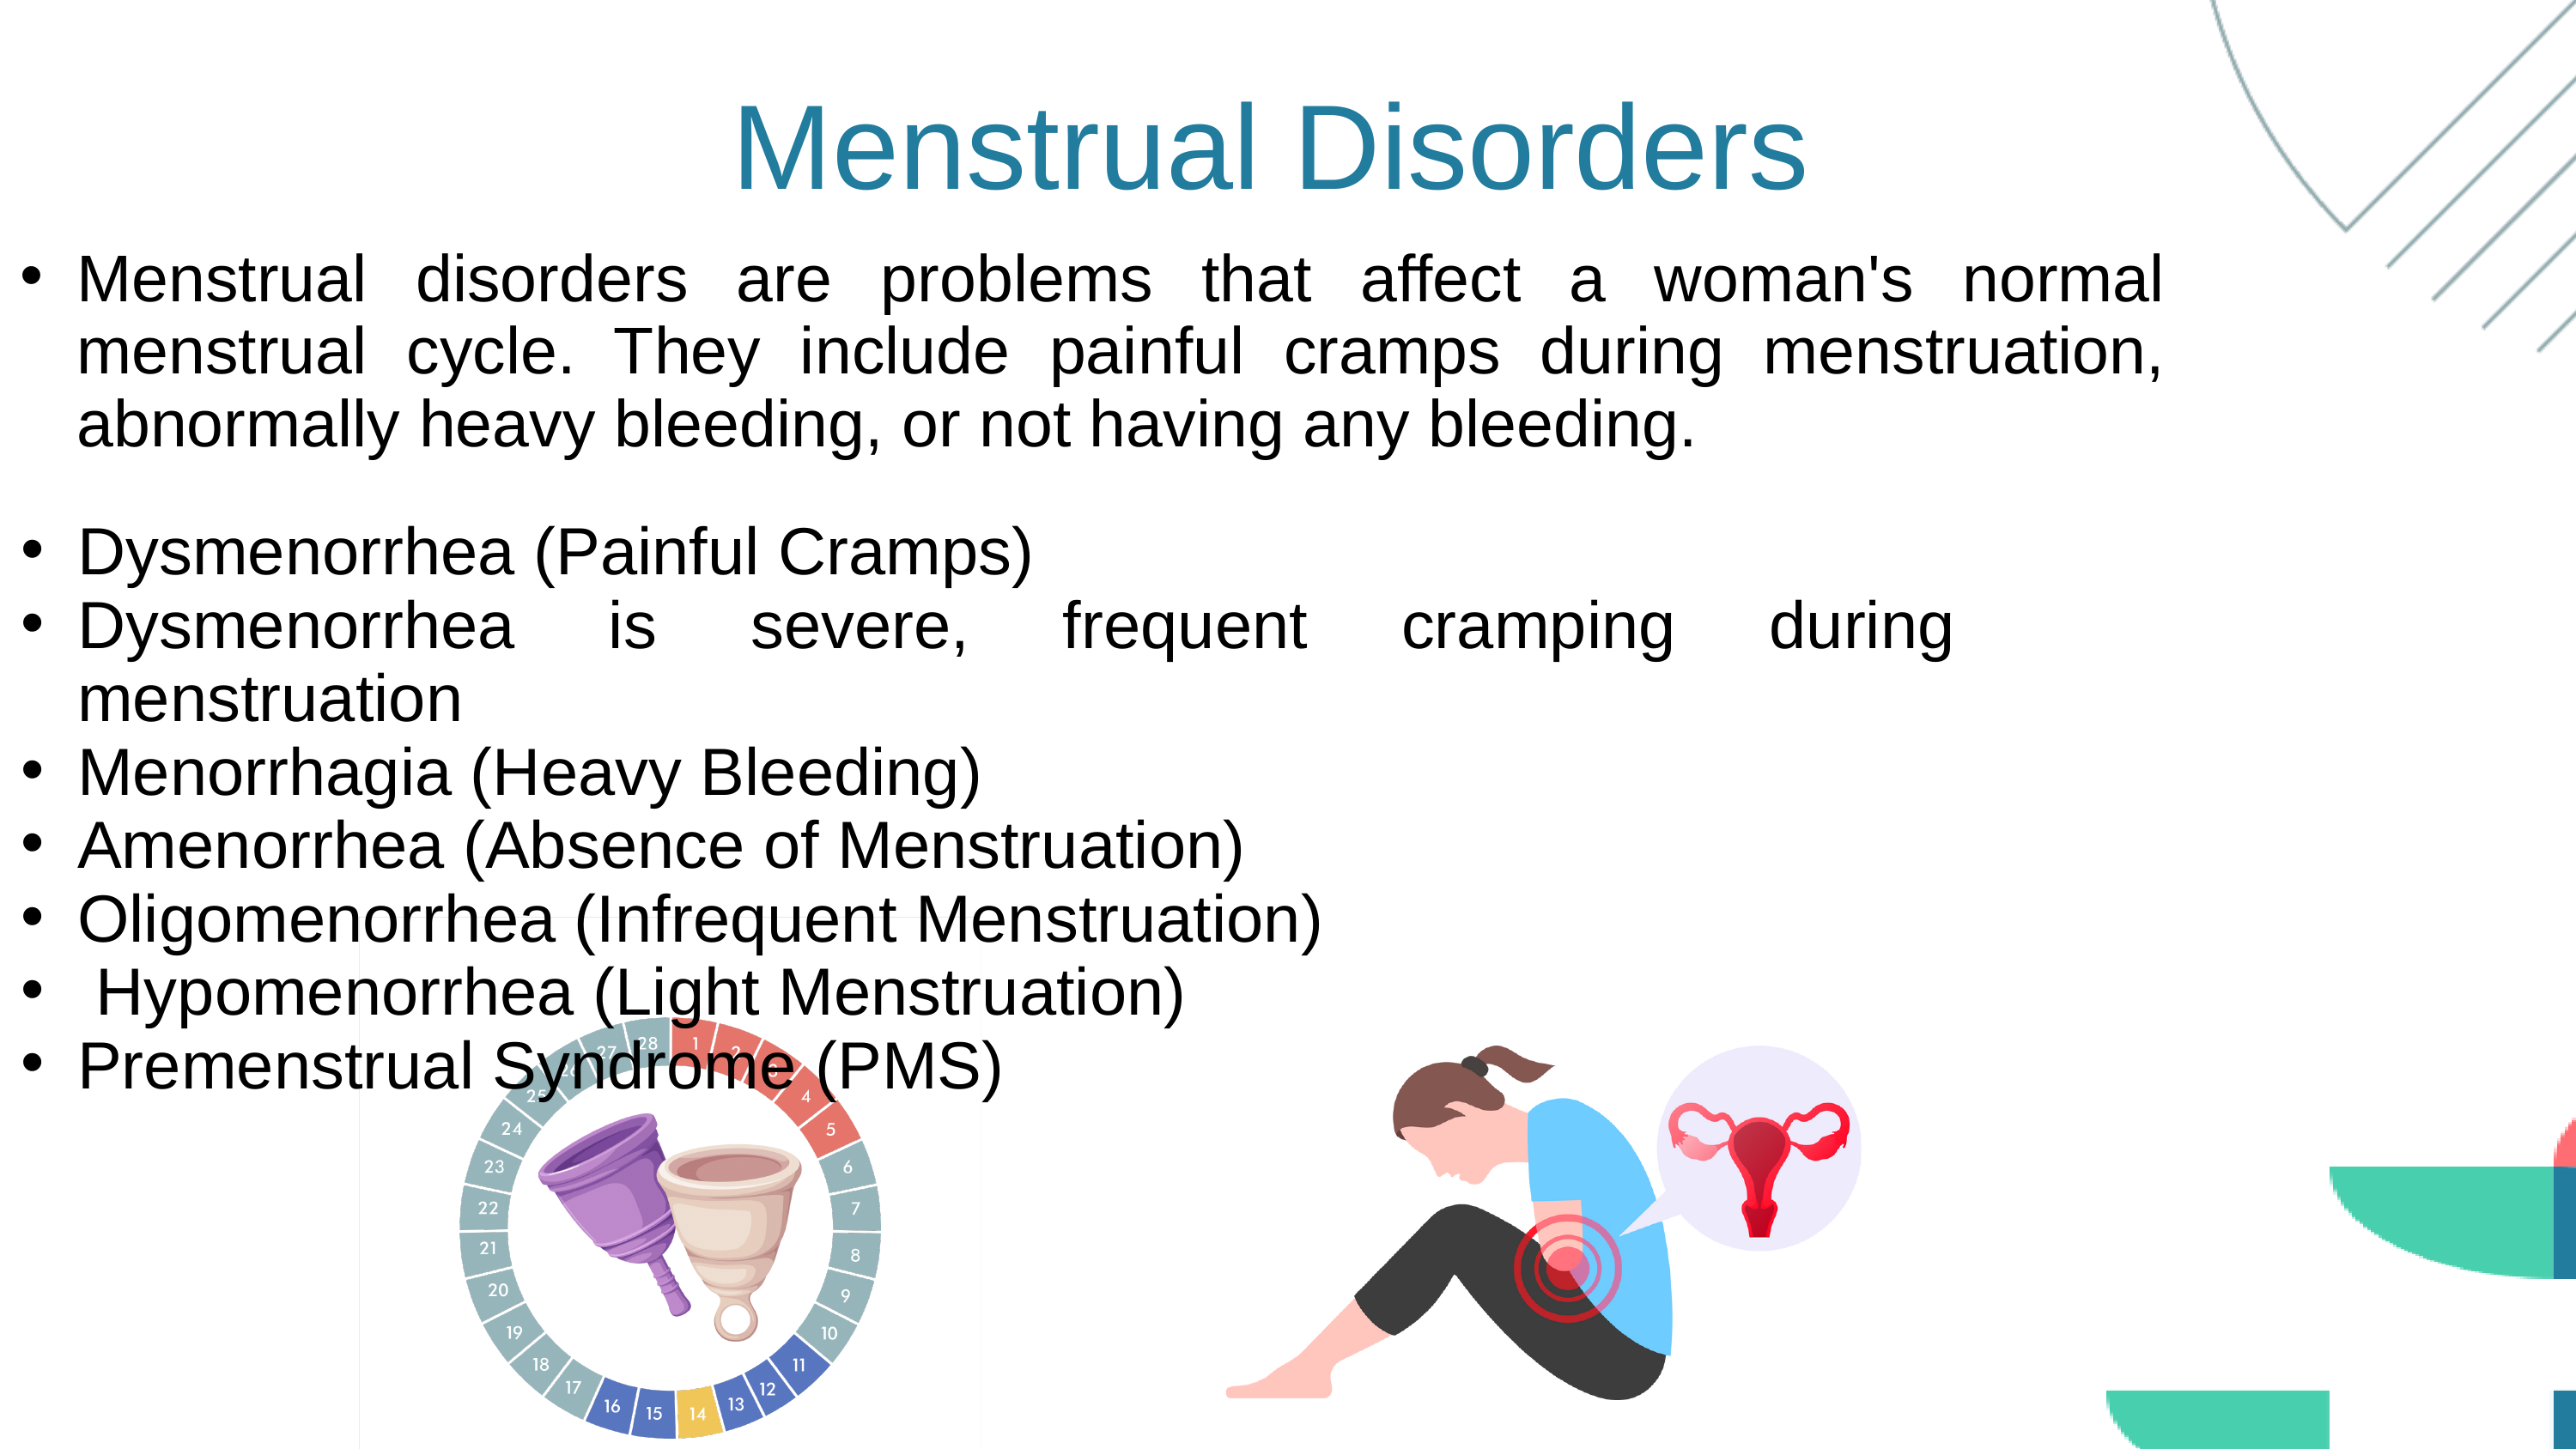

Menstrual Disorders
Menstrual disorders are problems that affect a woman's normal menstrual cycle. They include painful cramps during menstruation, abnormally heavy bleeding, or not having any bleeding.

Dysmenorrhea (Painful Cramps)
Dysmenorrhea is severe, frequent cramping during menstruation
Menorrhagia (Heavy Bleeding)
Amenorrhea (Absence of Menstruation)
Oligomenorrhea (Infrequent Menstruation)
 Hypomenorrhea (Light Menstruation)
Premenstrual Syndrome (PMS)